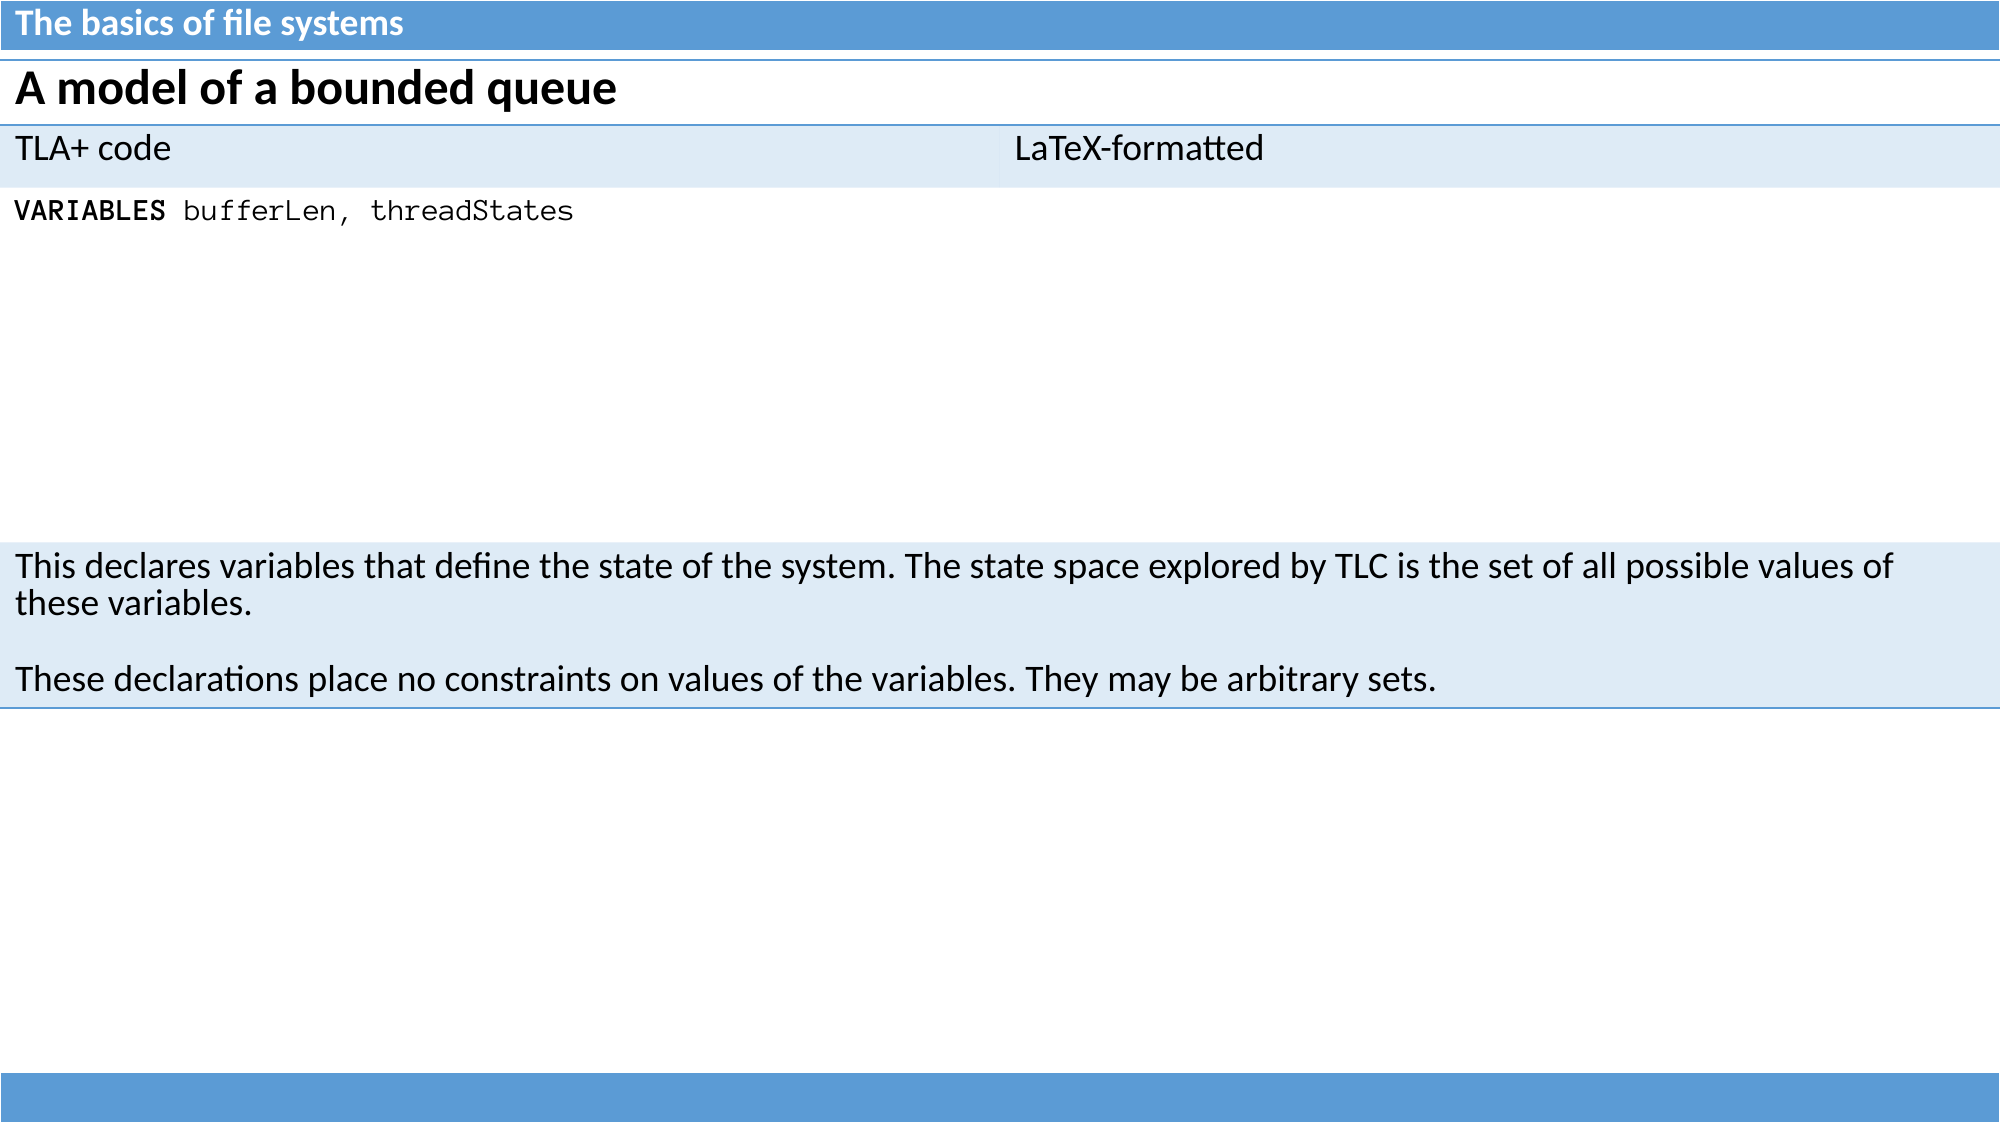

| The basics of file systems |
| --- |
| A model of a bounded queue |  |
| --- | --- |
| TLA+ code | LaTeX-formatted |
| VARIABLES bufferLen, threadStates |  |
| This declares variables that define the state of the system. The state space explored by TLC is the set of all possible values of these variables. These declarations place no constraints on values of the variables. They may be arbitrary sets. |  |
|  |
| --- |